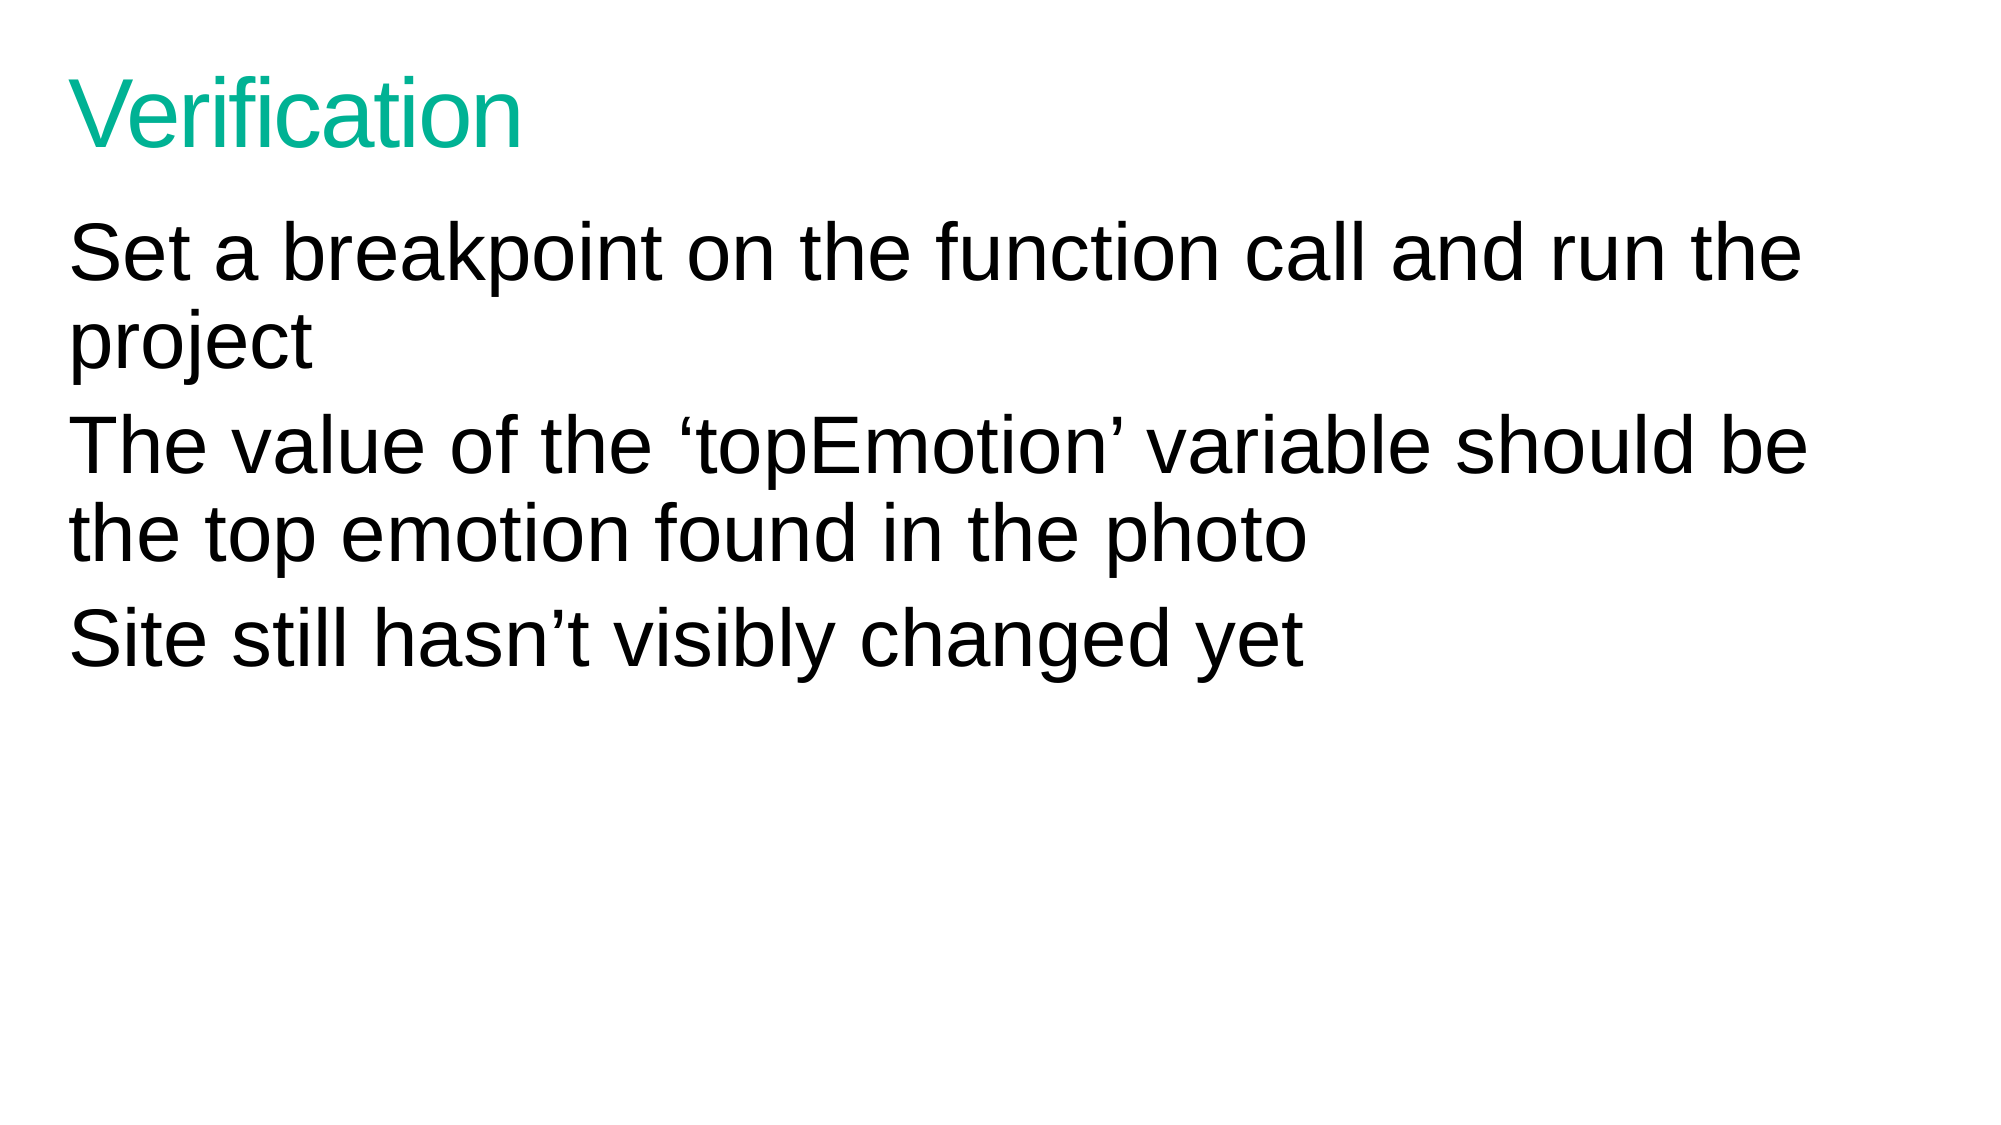

# Verification
Set a breakpoint on the function call and run the project
The value of the ‘topEmotion’ variable should be the top emotion found in the photo
Site still hasn’t visibly changed yet